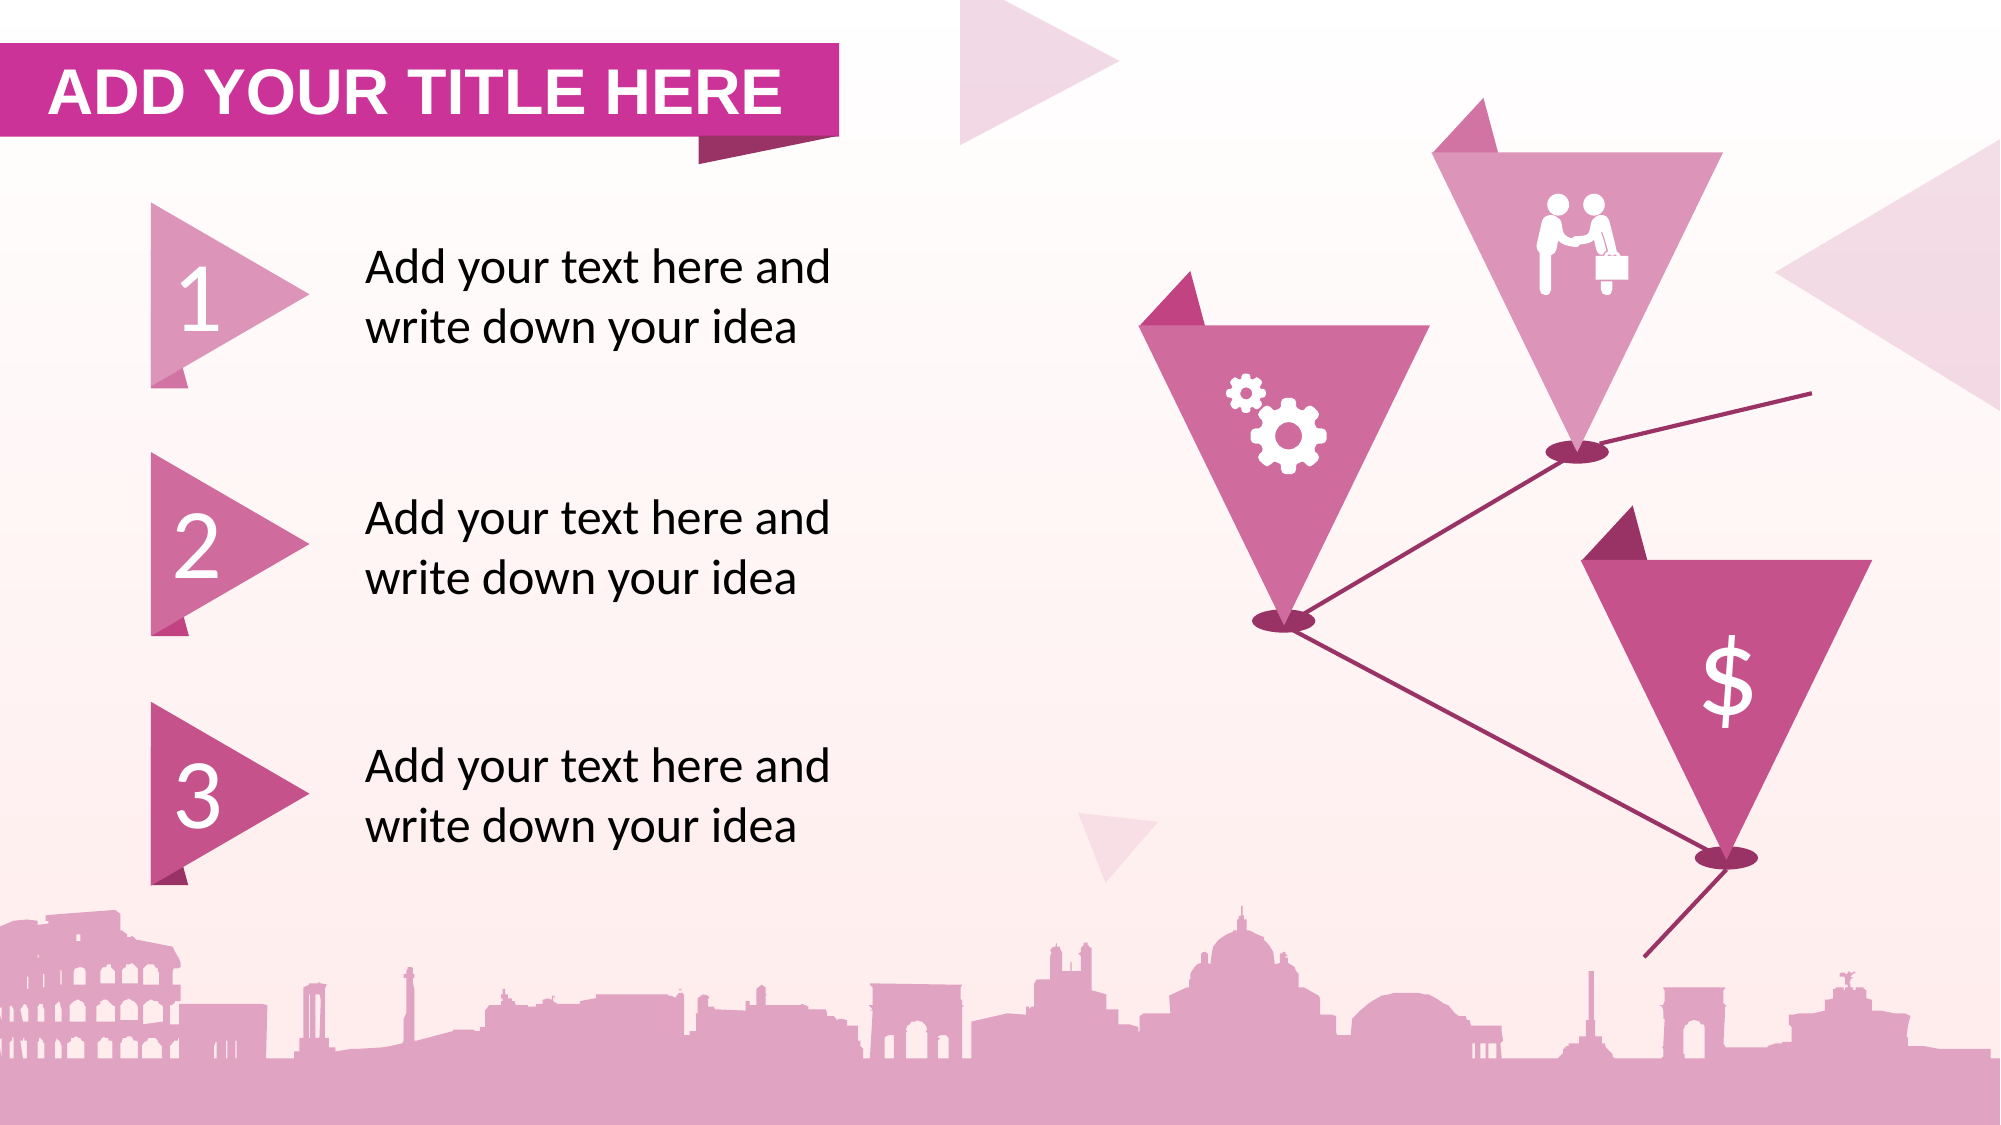

ADD YOUR TITLE HERE

1
Add your text here and write down your idea

2
Add your text here and write down your idea

$

3
Add your text here and write down your idea